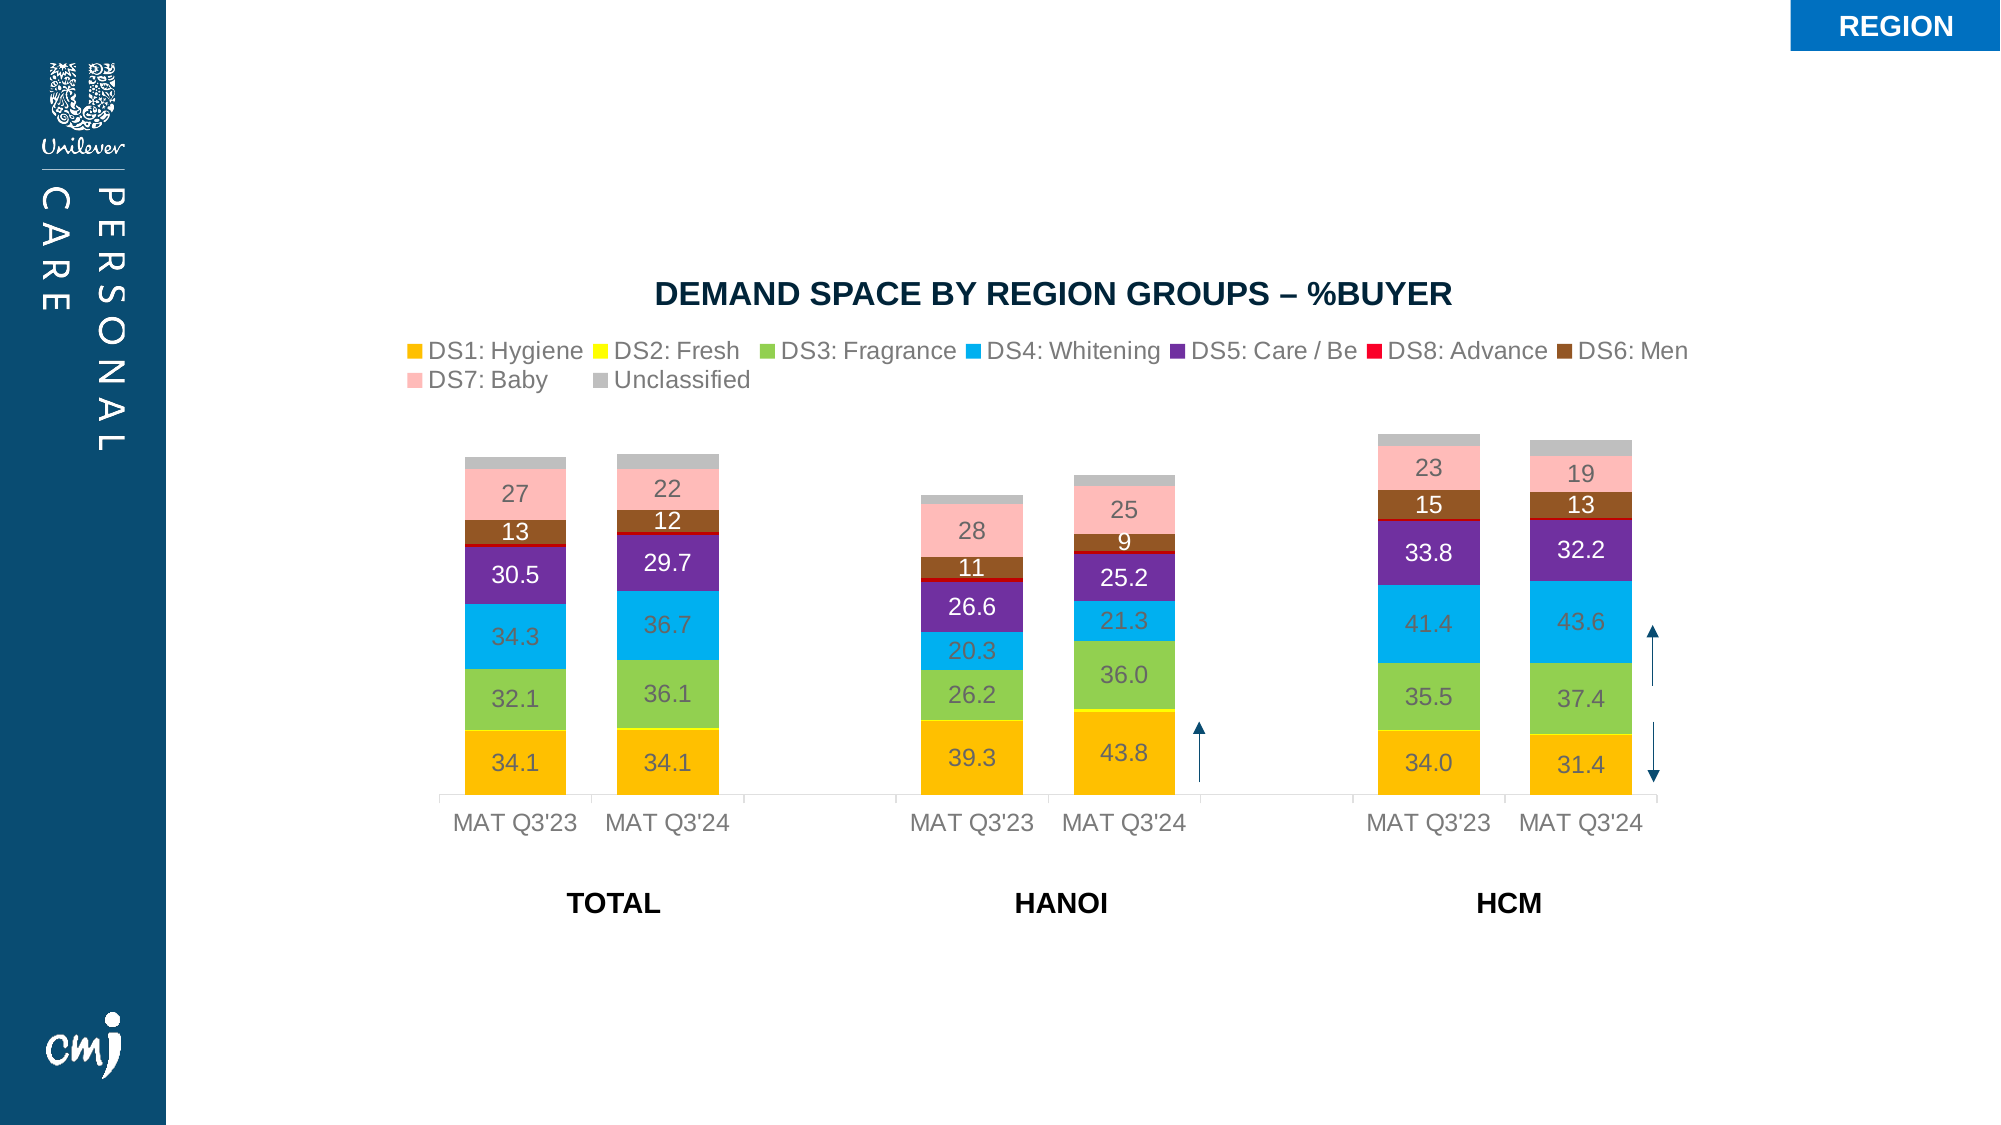

REGION
#
DEMAND SPACE BY REGION GROUPS – %BUYER

### Chart

| Category | DS1: Hygiene | DS2: Fresh | DS3: Fragrance | DS4: Whitening | DS5: Care / Be | DS8: Advance | DS6: Men | DS7: Baby | Unclassified |
|---|---|---|---|---|---|---|---|---|---|
| MAT Q3'23 | 34.1067 | 0.2443 | 32.102 | 34.3468 | 30.5207 | 1.2466 | 13.0221 | 26.8077 | 6.3564 |
| MAT Q3'24 | 34.116 | 1.0182 | 36.1444 | 36.6531 | 29.7231 | 1.5726 | 11.6546 | 21.8043 | 7.9207 |
|  | None | None | None | None | None | None | None | None | None |
| MAT Q3'23 | 39.3146 | 0.296 | 26.1572 | 20.2645 | 26.6252 | 2.0924 | 11.0363 | 27.8874 | 4.9338 |
| MAT Q3'24 | 43.7818 | 1.3538 | 35.9958 | 21.2573 | 25.2273 | 1.6303 | 8.9831 | 24.997 | 5.781 |
|  | None | None | None | None | None | None | None | None | None |
| MAT Q3'23 | 34.0031 | 0.2367 | 35.5069 | 41.386 | 33.8432 | 1.0413 | 15.0637 | 23.3792 | 6.2542 |
| MAT Q3'24 | 31.4349 | 0.7701 | 37.3796 | 43.6363 | 32.2128 | 1.2414 | 13.3798 | 19.0363 | 8.5851 |

### Chart

| Category | DS1: Hygiene | DS2: Fresh | DS3: Fragrance | DS4: Whitening | DS5: Care / Be | DS8: Advance | DS6: Men | DS7: Baby | Unclassified |
|---|---|---|---|---|---|---|---|---|---|
| TOTAL | HANOI | HCM |
| --- | --- | --- |